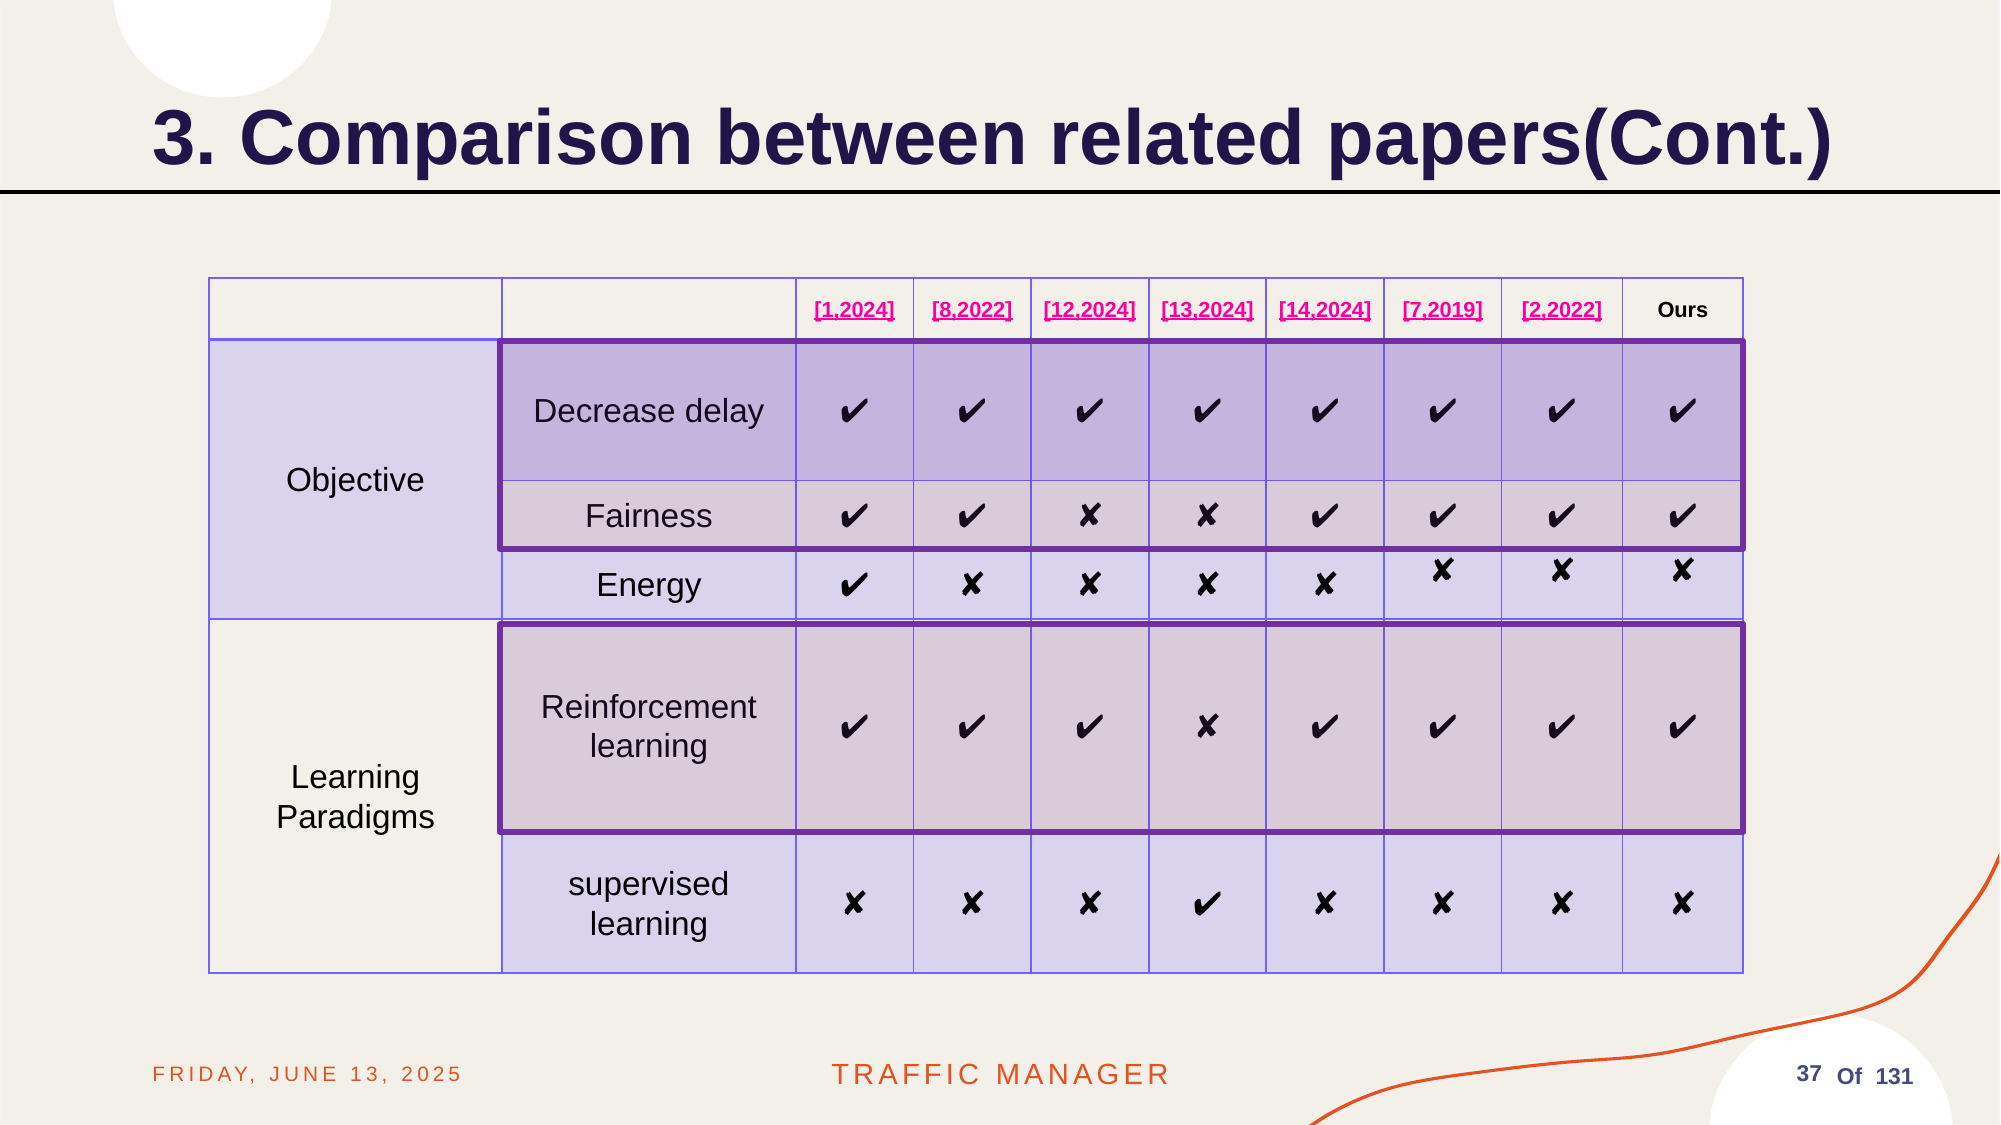

3. Comparison between related papers(Cont.)
|  |  | [1,2024] | [8,2022] | [12,2024] | [13,2024] | [14,2024] | [7,2019] | [2,2022] | Ours |
| --- | --- | --- | --- | --- | --- | --- | --- | --- | --- |
| Objective | Decrease delay | ✔ | ✔ | ✔ | ✔ | ✔ | ✔ | ✔ | ✔ |
|  | Fairness | ✔ | ✔ | ✘ | ✘ | ✔ | ✔ | ✔ | ✔ |
|  | Energy | ✔ | ✘ | ✘ | ✘ | ✘ | ✘ | ✘ | ✘ |
| Learning Paradigms | Reinforcement learning | ✔ | ✔ | ✔ | ✘ | ✔ | ✔ | ✔ | ✔ |
|  | supervised learning | ✘ | ✘ | ✘ | ✔ | ✘ | ✘ | ✘ | ✘ |

Friday, June 13, 2025
Traffic MANAGER
37